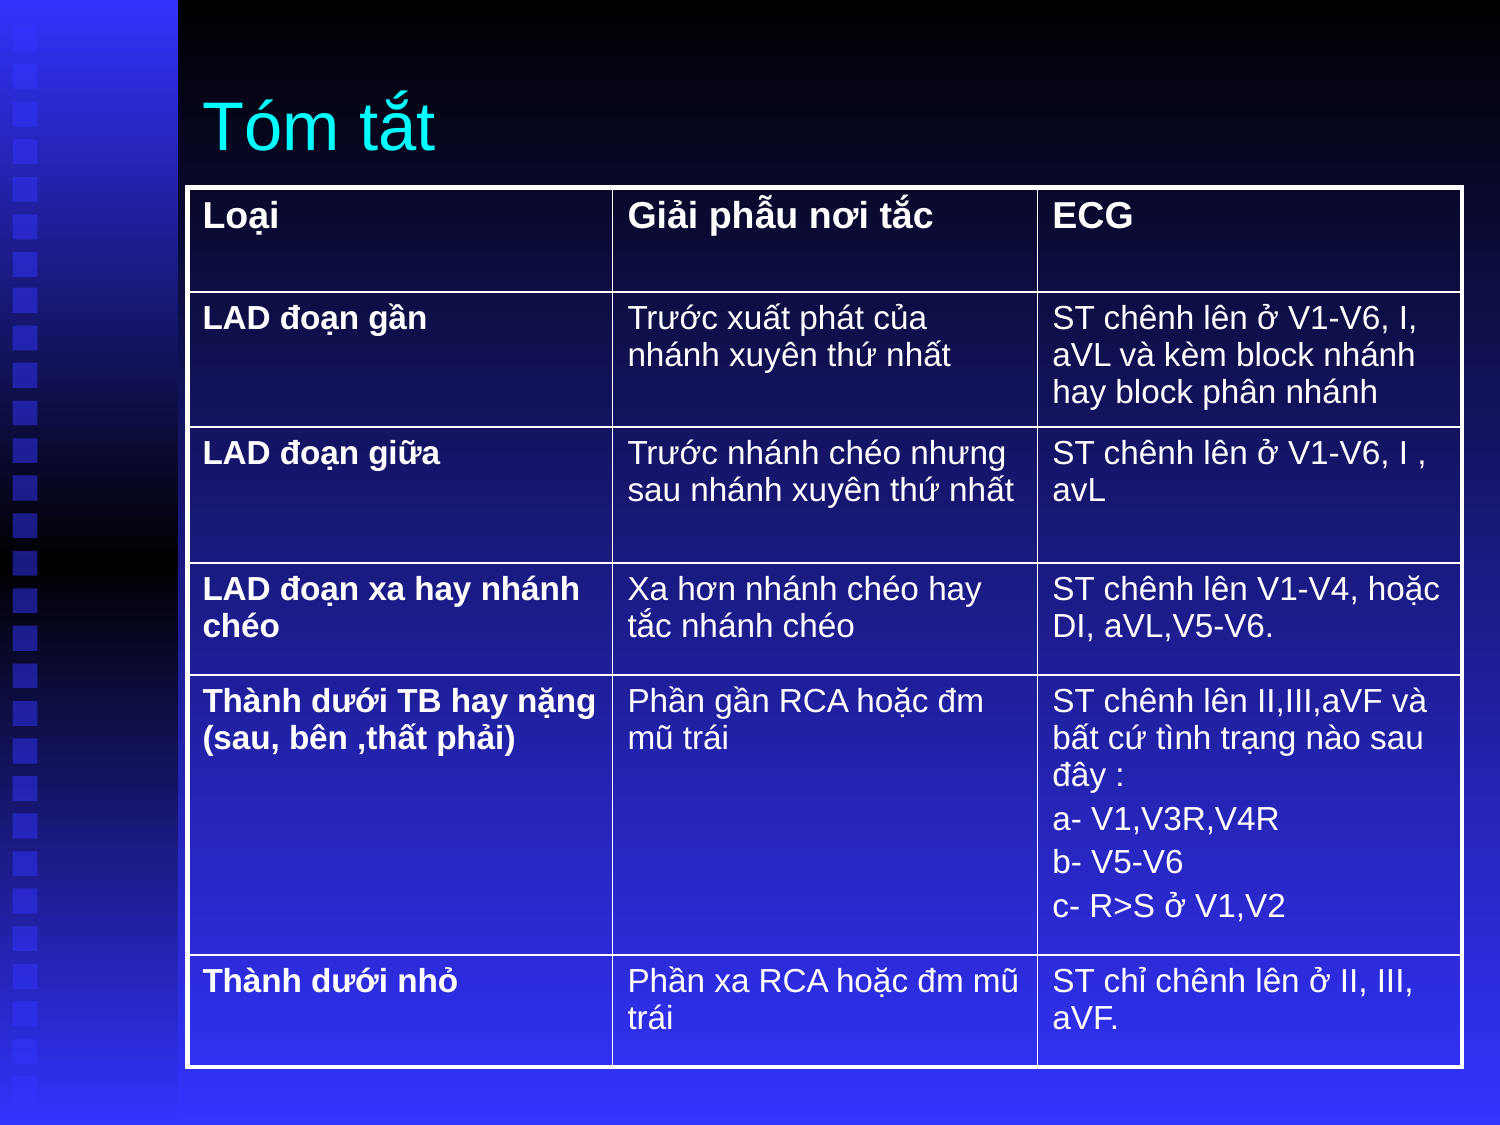

# Tóm tắt
| Loại | Giải phẫu nơi tắc | ECG |
| --- | --- | --- |
| LAD đoạn gần | Trước xuất phát của nhánh xuyên thứ nhất | ST chênh lên ở V1-V6, I, aVL và kèm block nhánh hay block phân nhánh |
| LAD đoạn giữa | Trước nhánh chéo nhưng sau nhánh xuyên thứ nhất | ST chênh lên ở V1-V6, I , avL |
| LAD đoạn xa hay nhánh chéo | Xa hơn nhánh chéo hay tắc nhánh chéo | ST chênh lên V1-V4, hoặc DI, aVL,V5-V6. |
| Thành dưới TB hay nặng (sau, bên ,thất phải) | Phần gần RCA hoặc đm mũ trái | ST chênh lên II,III,aVF và bất cứ tình trạng nào sau đây : a- V1,V3R,V4R b- V5-V6 c- R>S ở V1,V2 |
| Thành dưới nhỏ | Phần xa RCA hoặc đm mũ trái | ST chỉ chênh lên ở II, III, aVF. |